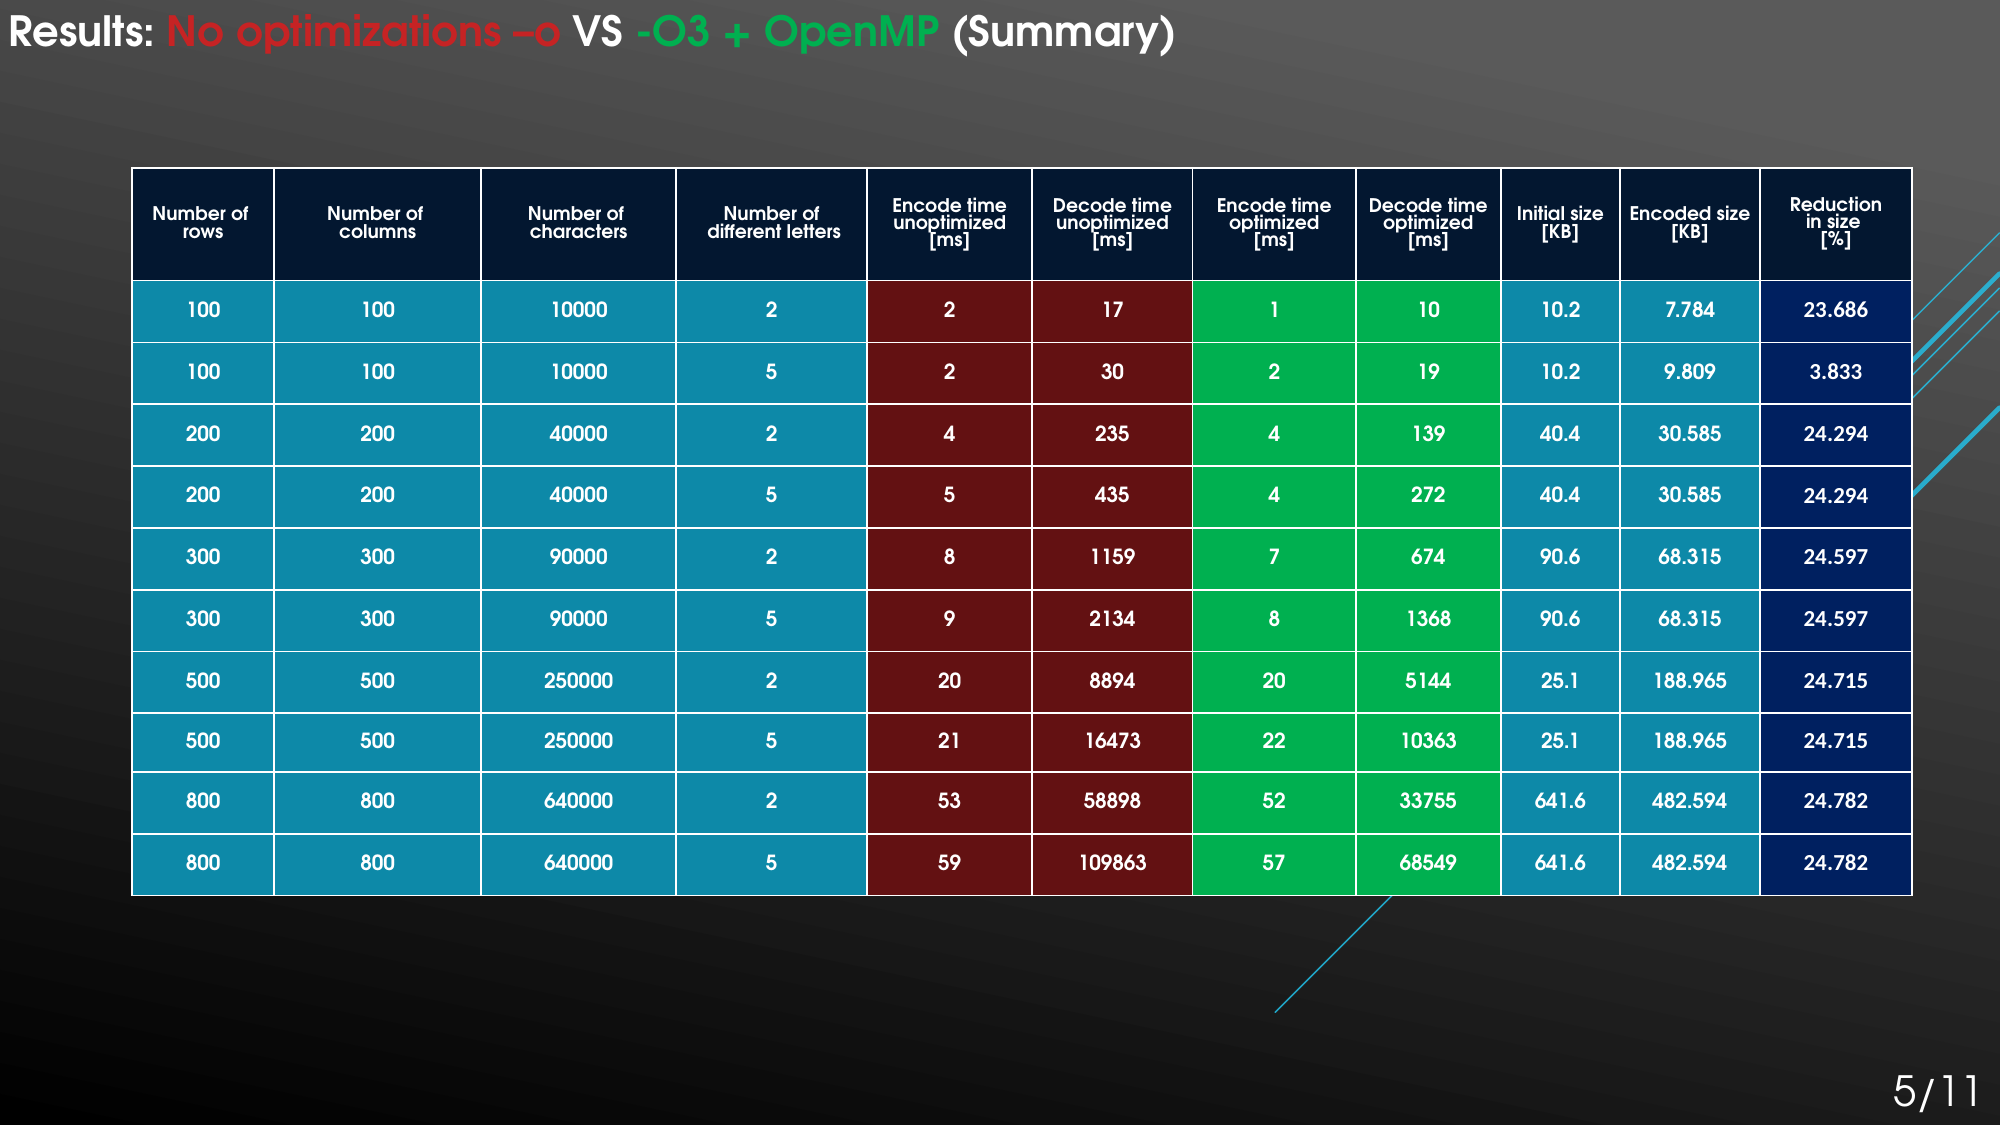

Results: No optimizations –o VS -O3 + OpenMP (Summary)

| Number of rows | Number of columns | Number of characters | Number of different letters | Encode time unoptimized [ms] | Decode time unoptimized [ms] | Encode time optimized [ms] | Decode time optimized [ms] | Initial size [KB] | Encoded size [KB] | Reduction in size [%] |
| --- | --- | --- | --- | --- | --- | --- | --- | --- | --- | --- |
| 100 | 100 | 10000 | 2 | 2 | 17 | 1 | 10 | 10.2 | 7.784 | 23.686 |
| 100 | 100 | 10000 | 5 | 2 | 30 | 2 | 19 | 10.2 | 9.809 | 3.833 |
| 200 | 200 | 40000 | 2 | 4 | 235 | 4 | 139 | 40.4 | 30.585 | 24.294 |
| 200 | 200 | 40000 | 5 | 5 | 435 | 4 | 272 | 40.4 | 30.585 | 24.294 |
| 300 | 300 | 90000 | 2 | 8 | 1159 | 7 | 674 | 90.6 | 68.315 | 24.597 |
| 300 | 300 | 90000 | 5 | 9 | 2134 | 8 | 1368 | 90.6 | 68.315 | 24.597 |
| 500 | 500 | 250000 | 2 | 20 | 8894 | 20 | 5144 | 25.1 | 188.965 | 24.715 |
| 500 | 500 | 250000 | 5 | 21 | 16473 | 22 | 10363 | 25.1 | 188.965 | 24.715 |
| 800 | 800 | 640000 | 2 | 53 | 58898 | 52 | 33755 | 641.6 | 482.594 | 24.782 |
| 800 | 800 | 640000 | 5 | 59 | 109863 | 57 | 68549 | 641.6 | 482.594 | 24.782 |
5/11